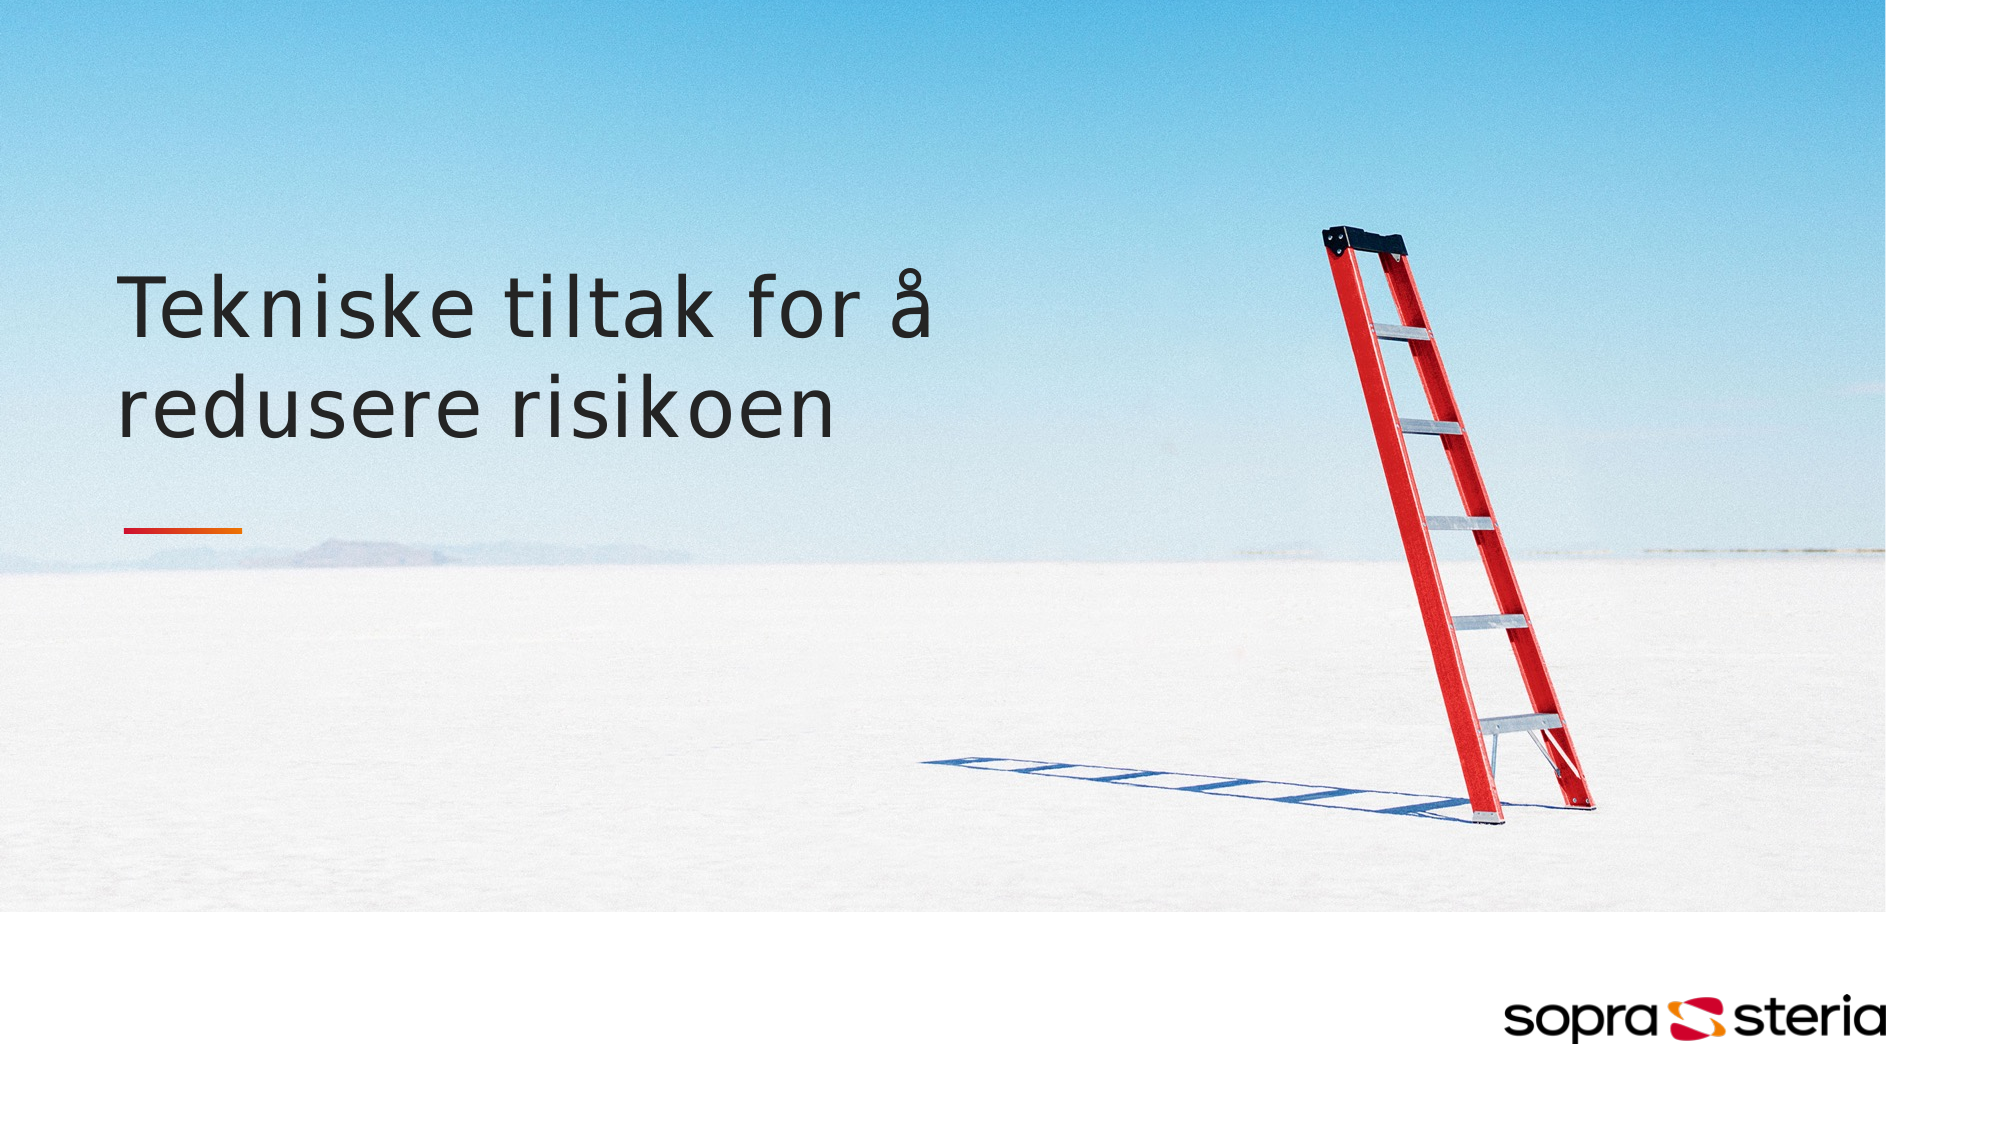

# Tekniske tiltak for å redusere risikoen